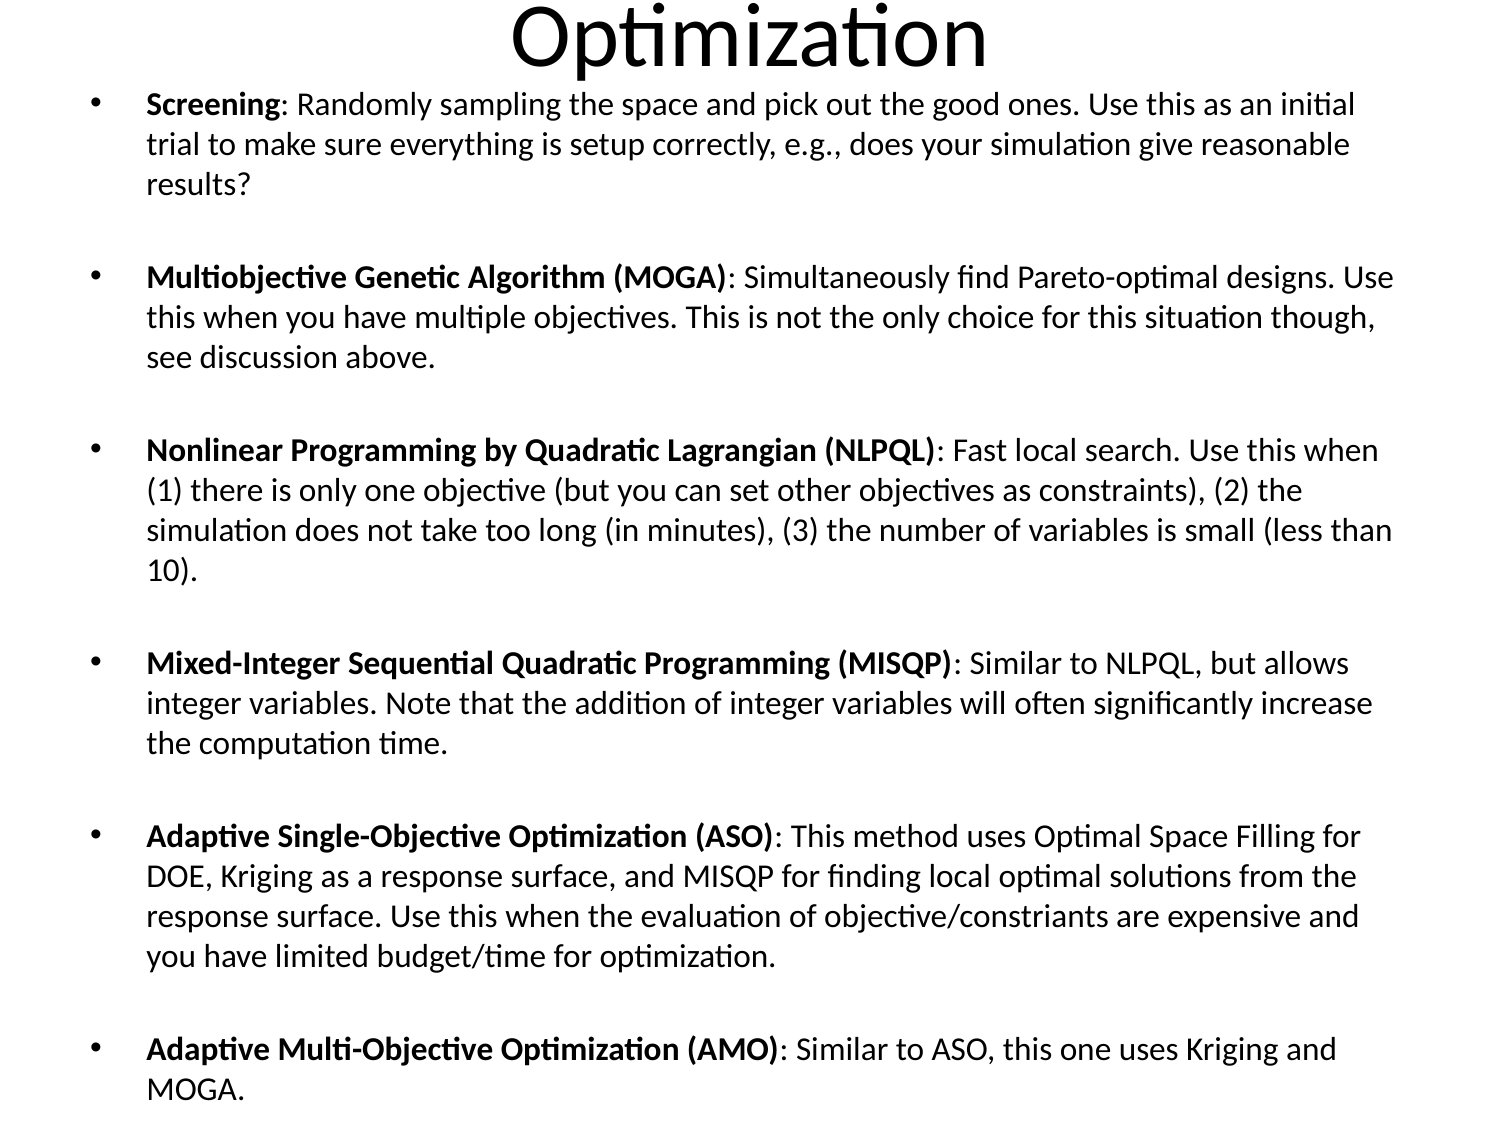

# Optimization
Screening: Randomly sampling the space and pick out the good ones. Use this as an initial trial to make sure everything is setup correctly, e.g., does your simulation give reasonable results?

Multiobjective Genetic Algorithm (MOGA): Simultaneously find Pareto-optimal designs. Use this when you have multiple objectives. This is not the only choice for this situation though, see discussion above.

Nonlinear Programming by Quadratic Lagrangian (NLPQL): Fast local search. Use this when (1) there is only one objective (but you can set other objectives as constraints), (2) the simulation does not take too long (in minutes), (3) the number of variables is small (less than 10).

Mixed-Integer Sequential Quadratic Programming (MISQP): Similar to NLPQL, but allows integer variables. Note that the addition of integer variables will often significantly increase the computation time.

Adaptive Single-Objective Optimization (ASO): This method uses Optimal Space Filling for DOE, Kriging as a response surface, and MISQP for finding local optimal solutions from the response surface. Use this when the evaluation of objective/constriants are expensive and you have limited budget/time for optimization.

Adaptive Multi-Objective Optimization (AMO): Similar to ASO, this one uses Kriging and MOGA.